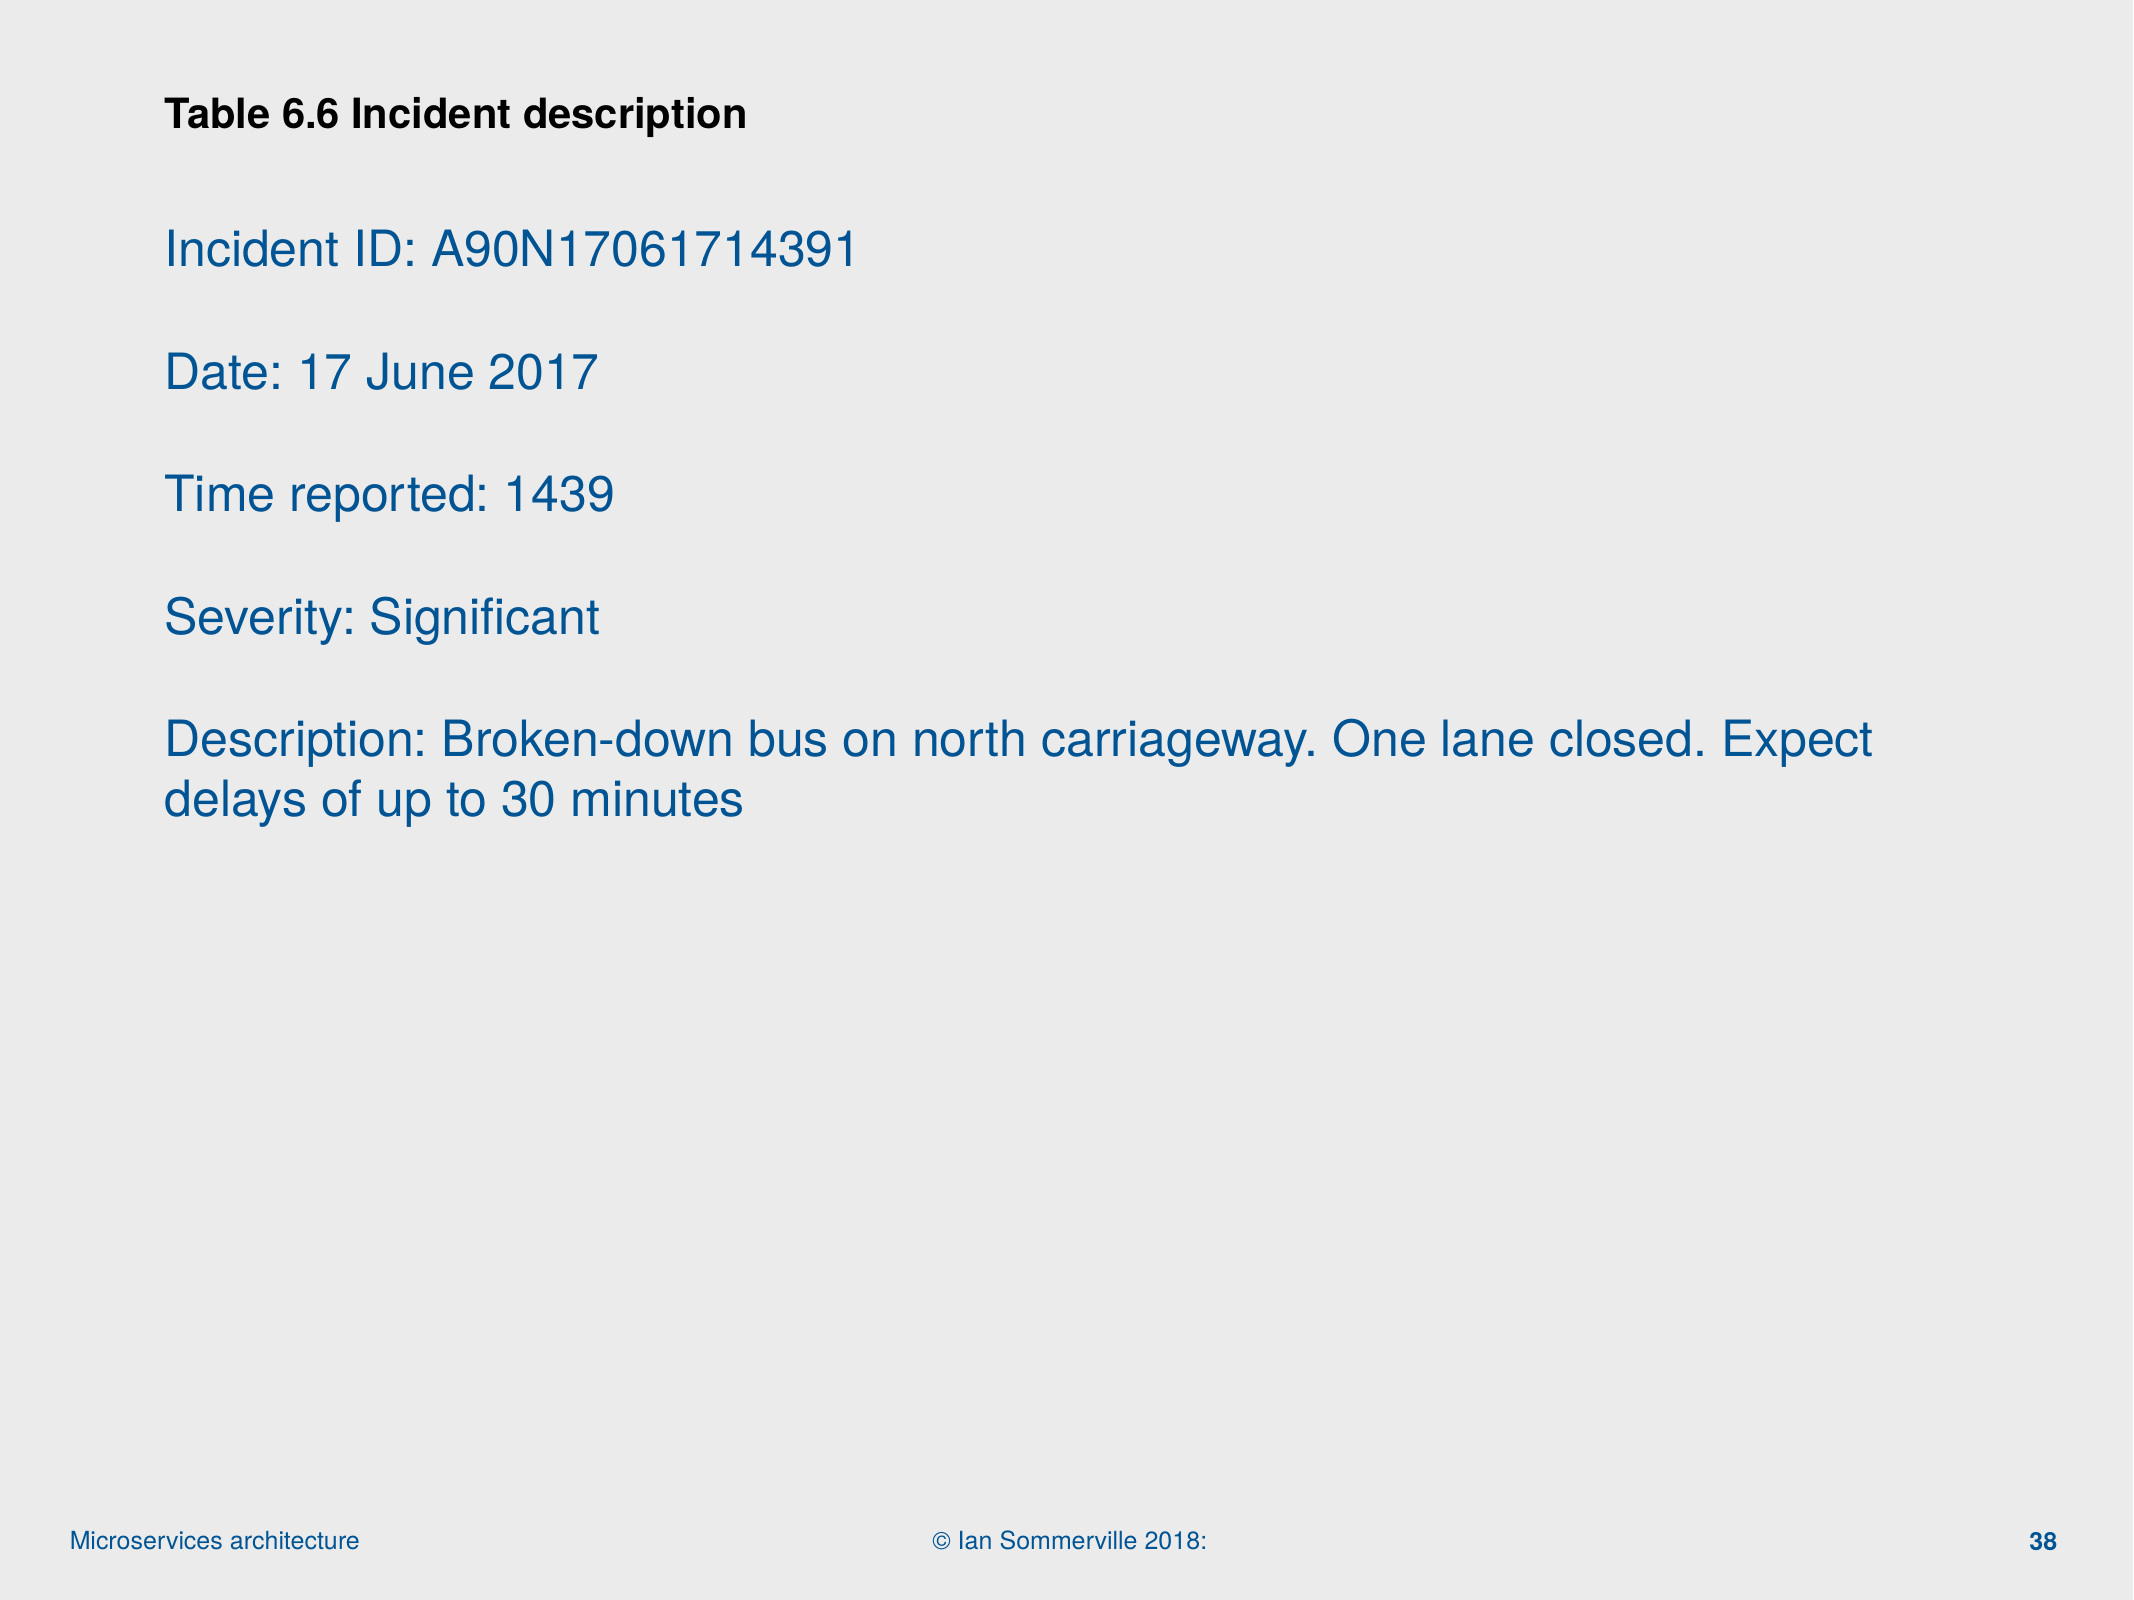

# Table 6.6 Incident description
Incident ID: A90N17061714391
Date: 17 June 2017
Time reported: 1439
Severity: Significant
Description: Broken-down bus on north carriageway. One lane closed. Expect delays of up to 30 minutes
38